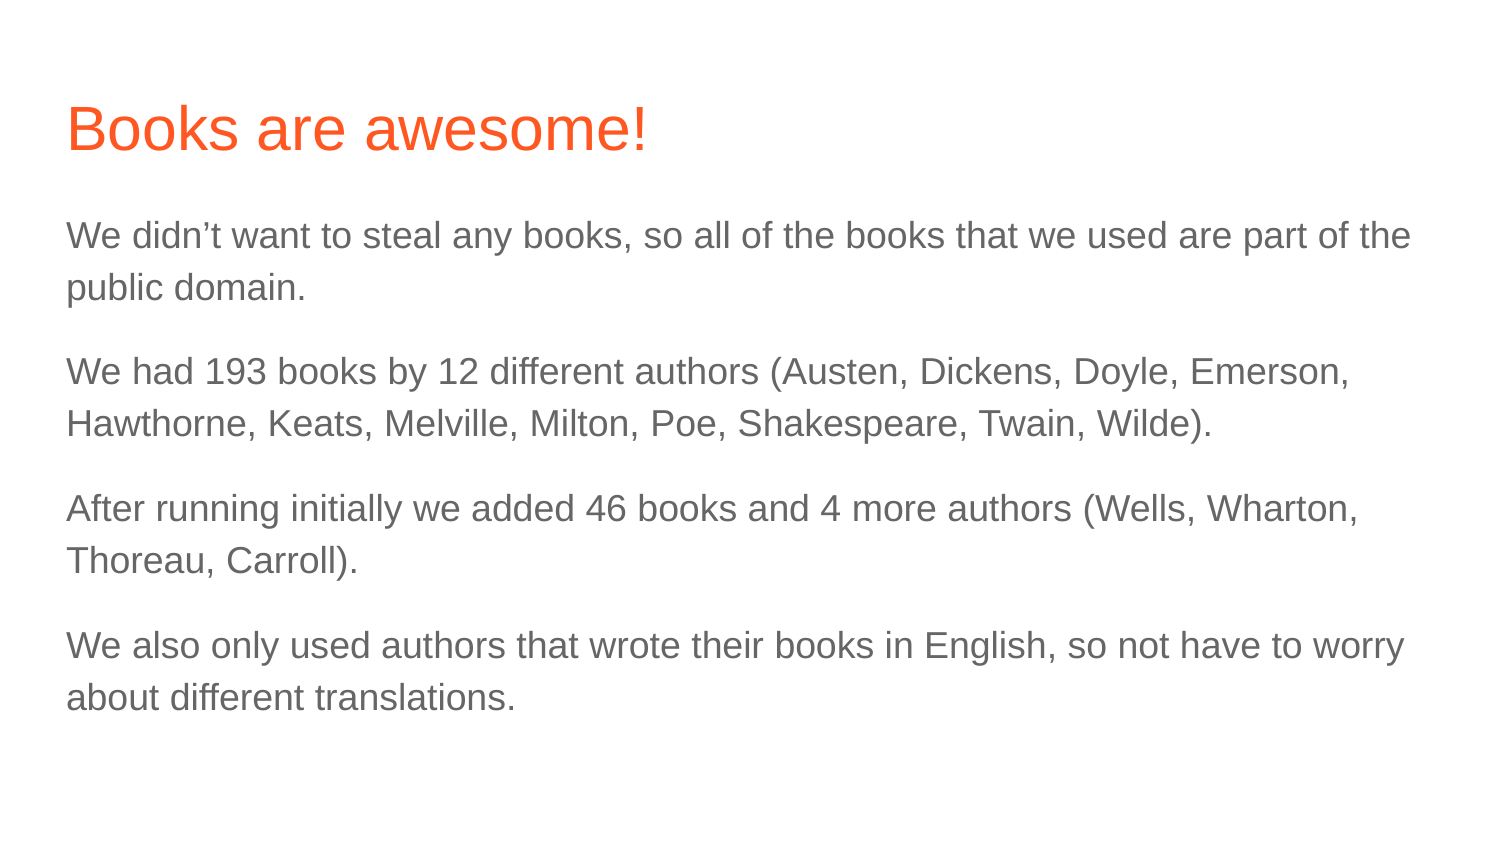

# Books are awesome!
We didn’t want to steal any books, so all of the books that we used are part of the public domain.
We had 193 books by 12 different authors (Austen, Dickens, Doyle, Emerson, Hawthorne, Keats, Melville, Milton, Poe, Shakespeare, Twain, Wilde).
After running initially we added 46 books and 4 more authors (Wells, Wharton, Thoreau, Carroll).
We also only used authors that wrote their books in English, so not have to worry about different translations.